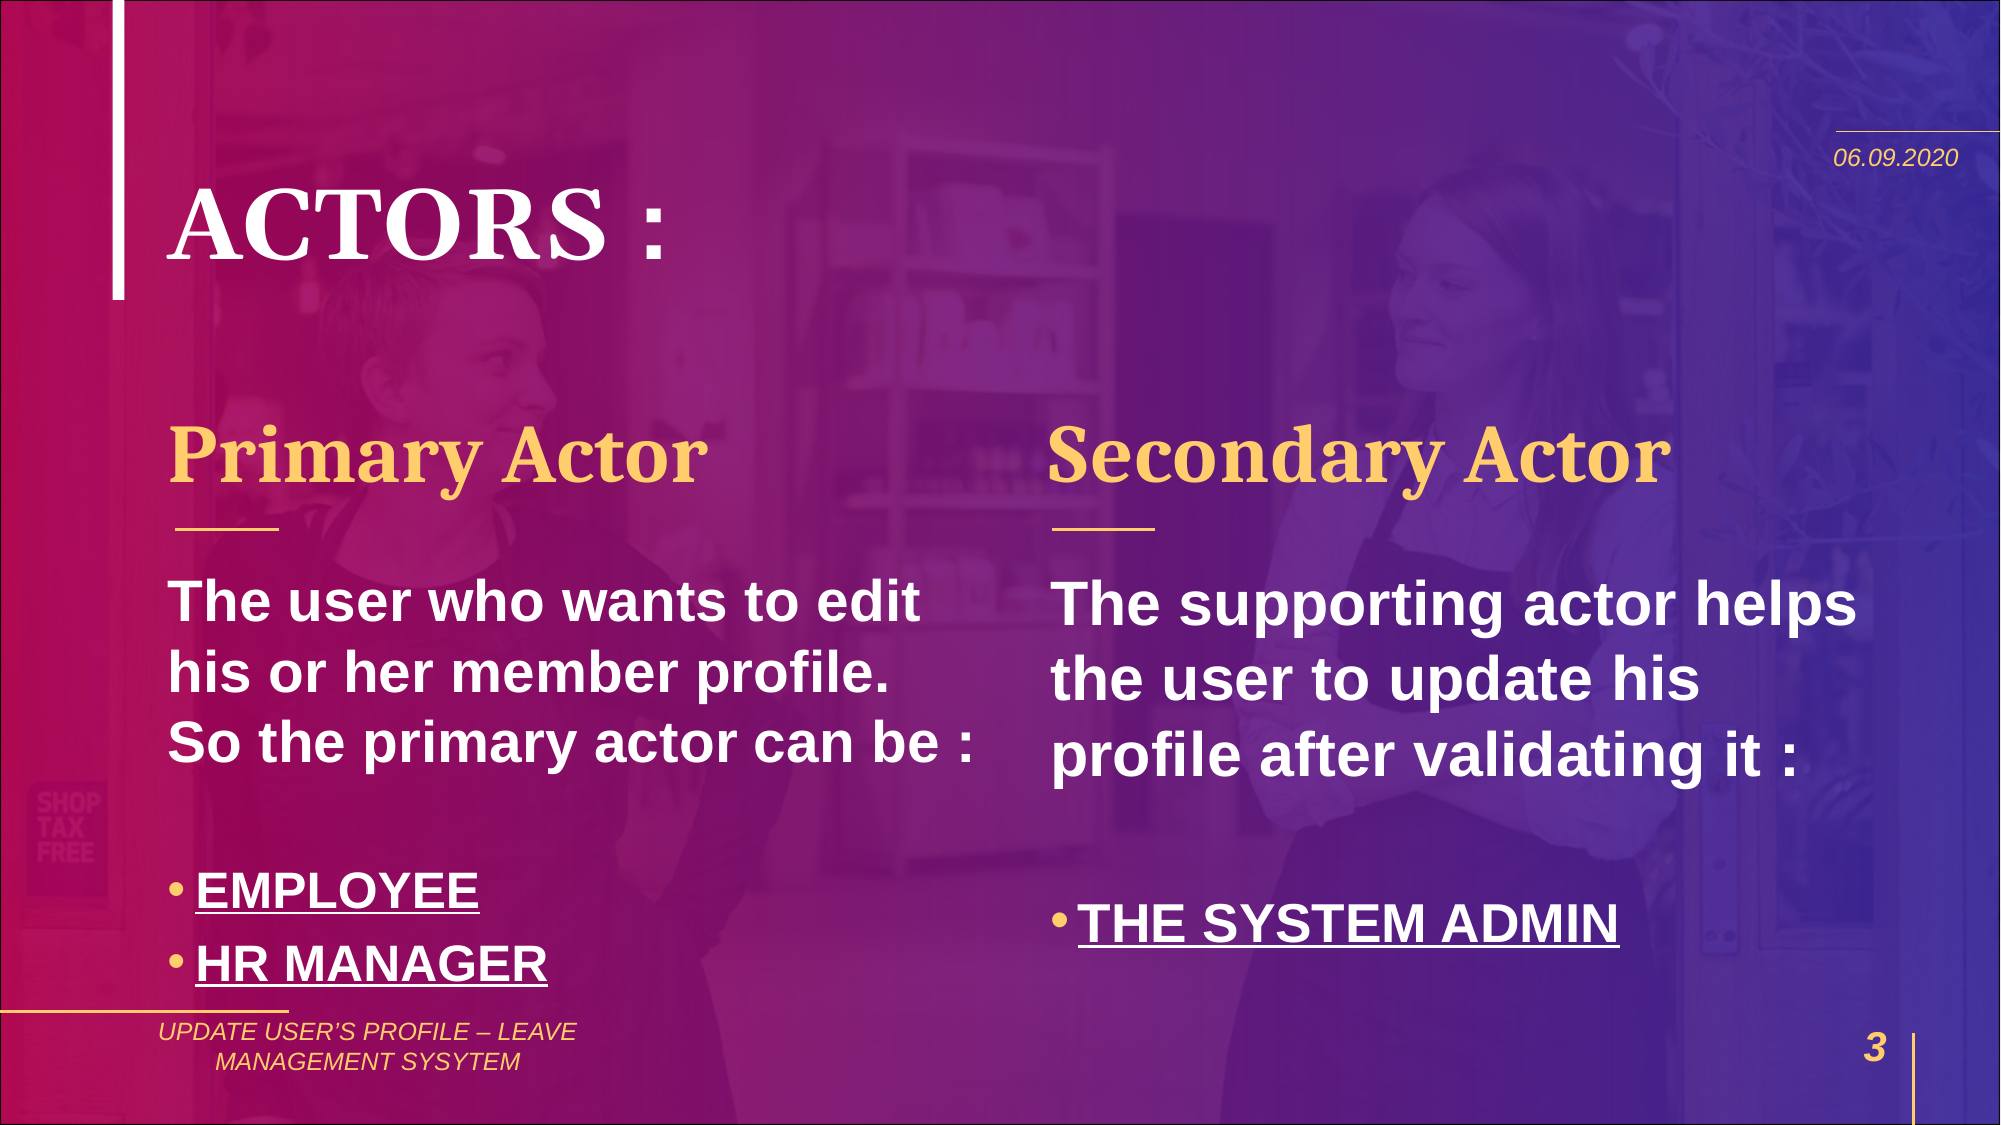

# ACTORS :
06.09.2020
Primary Actor
Secondary Actor
The user who wants to edit his or her member profile. So the primary actor can be :

EMPLOYEE
HR MANAGER

The supporting actor helps the user to update his profile after validating it :

THE SYSTEM ADMIN
UPDATE USER’S PROFILE – LEAVE MANAGEMENT SYSYTEM
3